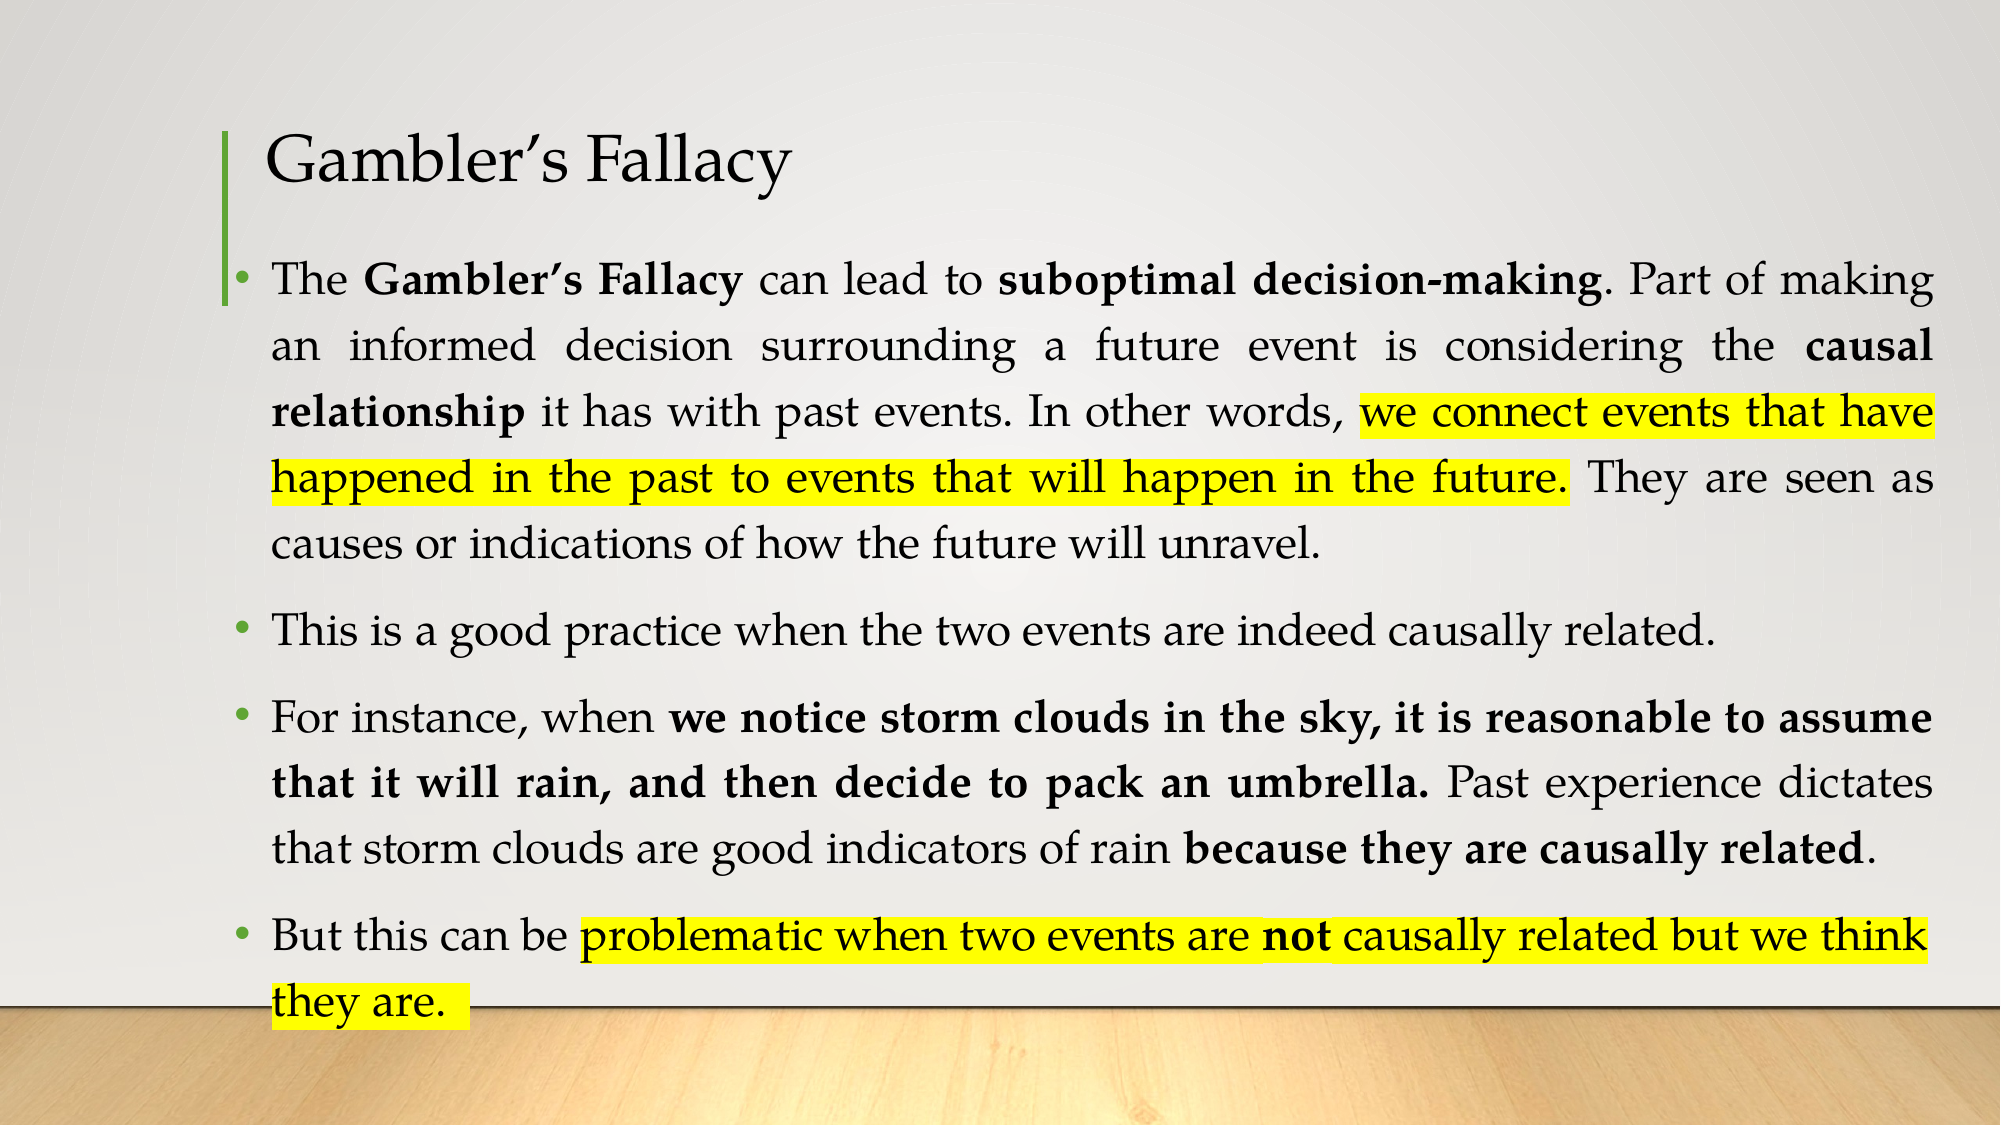

# Gambler’s Fallacy
The Gambler’s Fallacy can lead to suboptimal decision-making. Part of making an informed decision surrounding a future event is considering the causal relationship it has with past events. In other words, we connect events that have happened in the past to events that will happen in the future. They are seen as causes or indications of how the future will unravel.
This is a good practice when the two events are indeed causally related.
For instance, when we notice storm clouds in the sky, it is reasonable to assume that it will rain, and then decide to pack an umbrella. Past experience dictates that storm clouds are good indicators of rain because they are causally related.
But this can be problematic when two events are not causally related but we think they are.